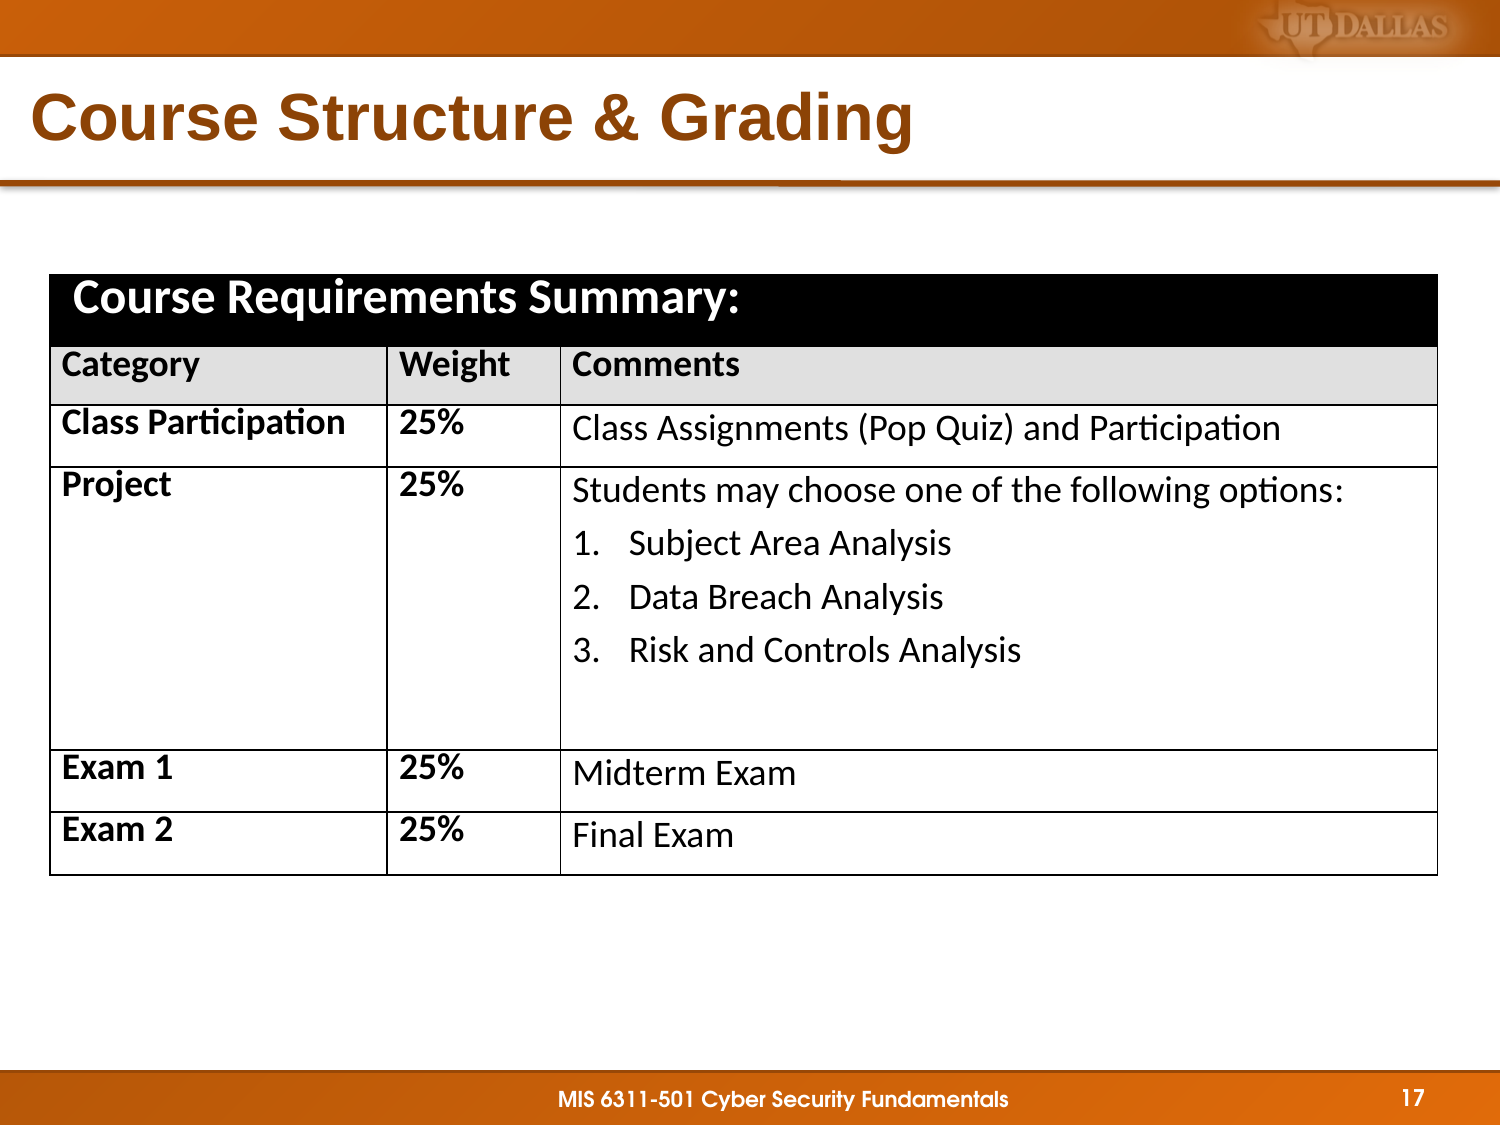

# Course Structure & Grading
| Course Requirements Summary: |  |  |
| --- | --- | --- |
| Category | Weight | Comments |
| Class Participation | 25% | Class Assignments (Pop Quiz) and Participation |
| Project | 25% | Students may choose one of the following options: Subject Area Analysis Data Breach Analysis Risk and Controls Analysis |
| Exam 1 | 25% | Midterm Exam |
| Exam 2 | 25% | Final Exam |
17